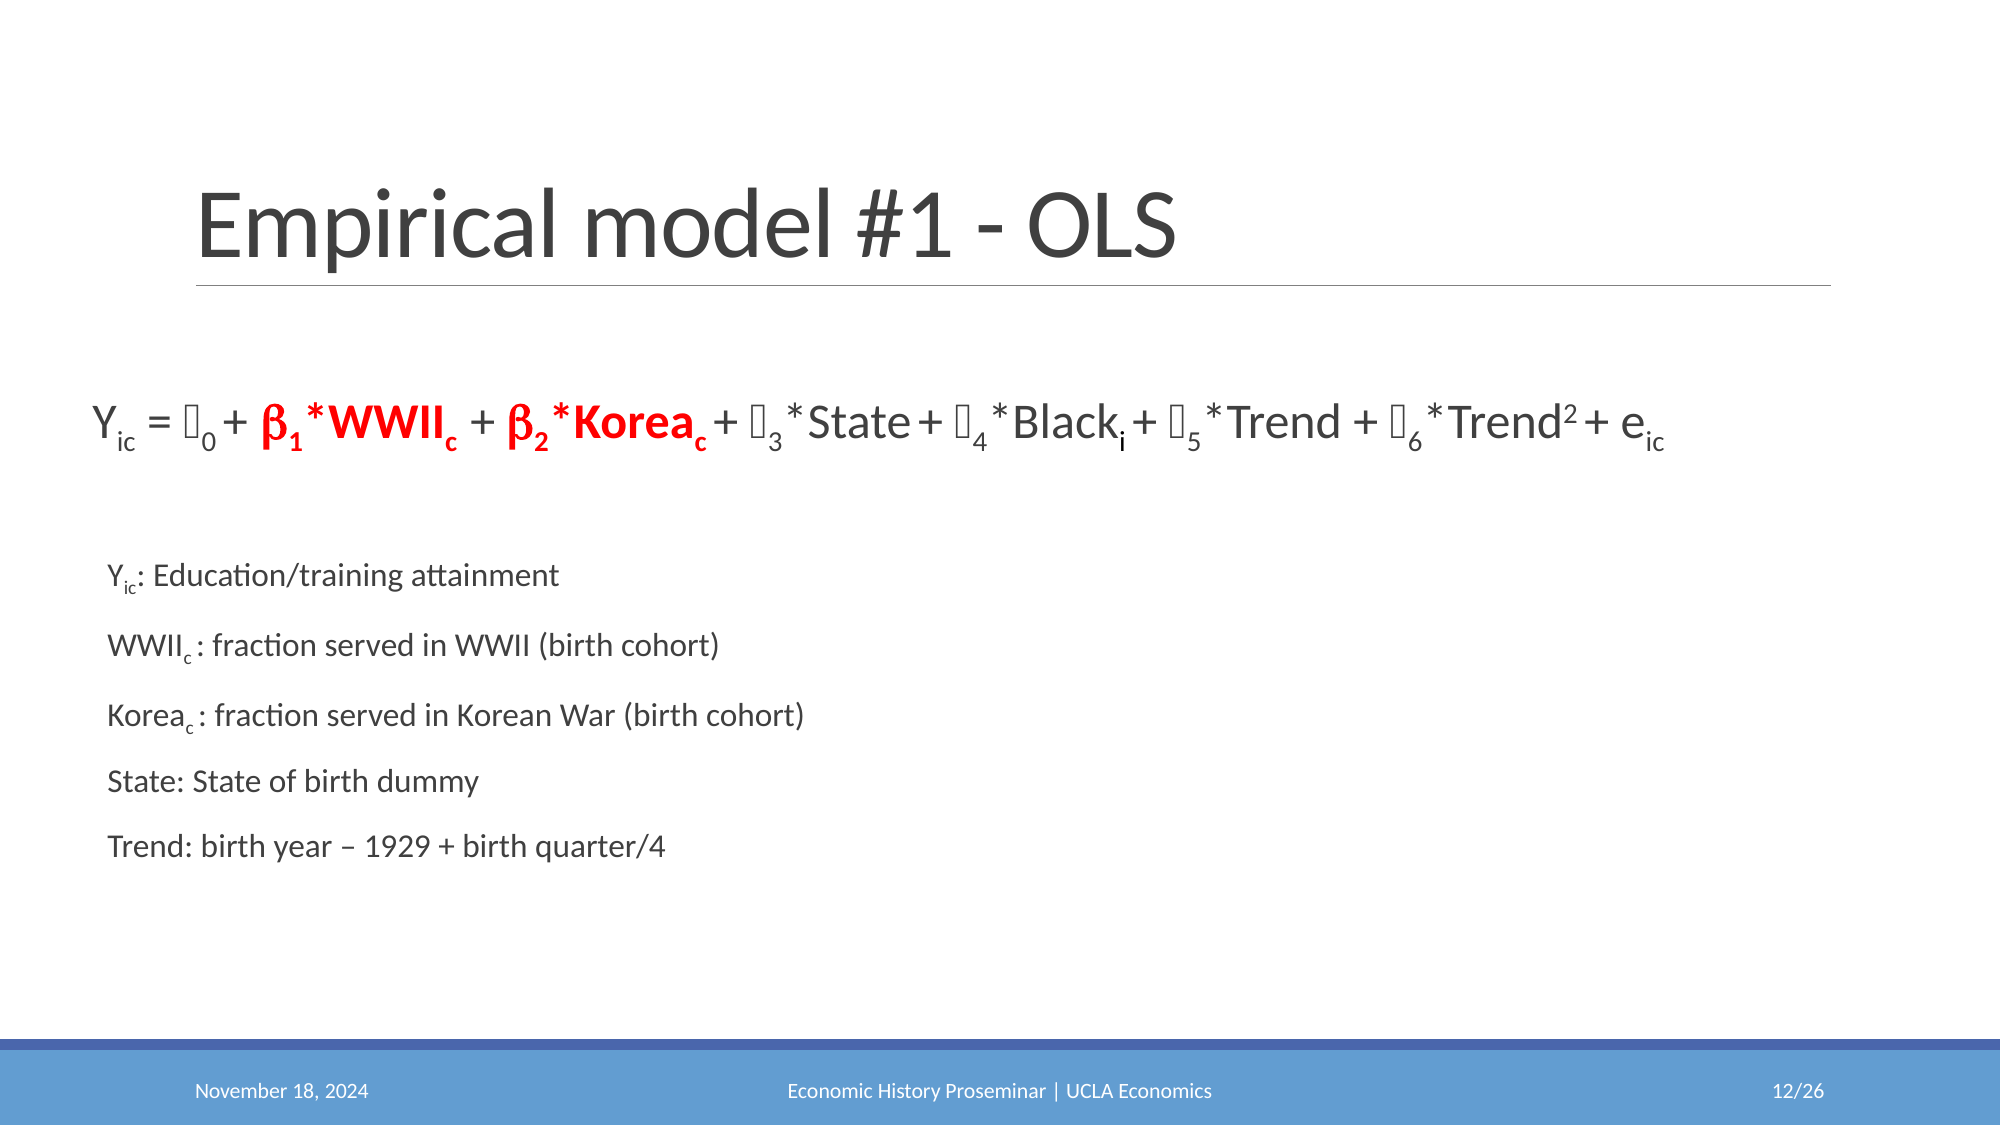

# Empirical model #1 - OLS

Yic = β0 +  β1*WWIIc  + β2*Koreac + β3*State + β4*Blacki + β5*Trend + β6*Trend2 + eic

Yic: Education/training attainment
WWIIc : fraction served in WWII (birth cohort)
Koreac : fraction served in Korean War (birth cohort)
State: State of birth dummy
Trend: birth year – 1929 + birth quarter/4

November 18, 2024
Economic History Proseminar | UCLA Economics
12/26